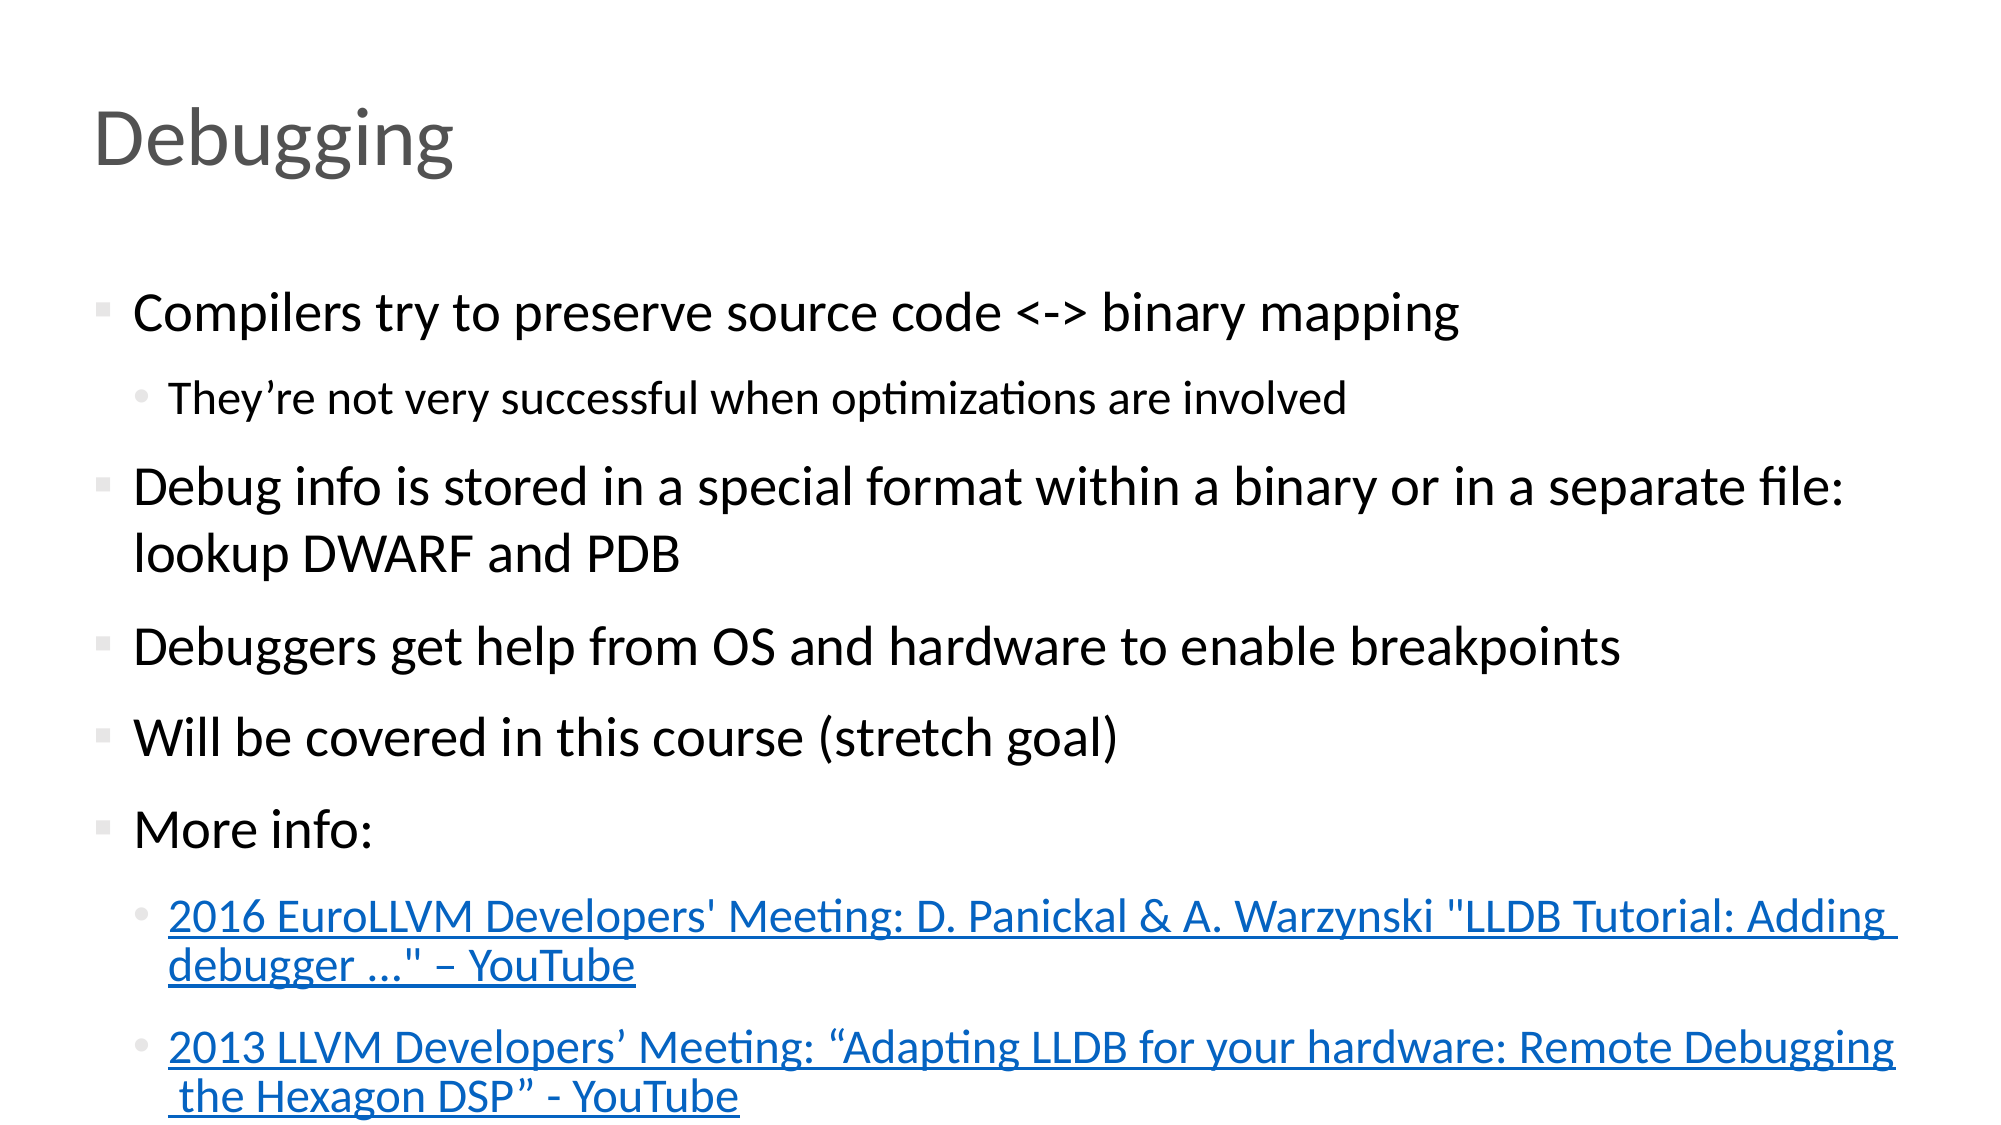

# Debugging
Compilers try to preserve source code <-> binary mapping
They’re not very successful when optimizations are involved
Debug info is stored in a special format within a binary or in a separate file: lookup DWARF and PDB
Debuggers get help from OS and hardware to enable breakpoints
Will be covered in this course (stretch goal)
More info:
2016 EuroLLVM Developers' Meeting: D. Panickal & A. Warzynski "LLDB Tutorial: Adding debugger ..." – YouTube
2013 LLVM Developers’ Meeting: “Adapting LLDB for your hardware: Remote Debugging the Hexagon DSP” - YouTube